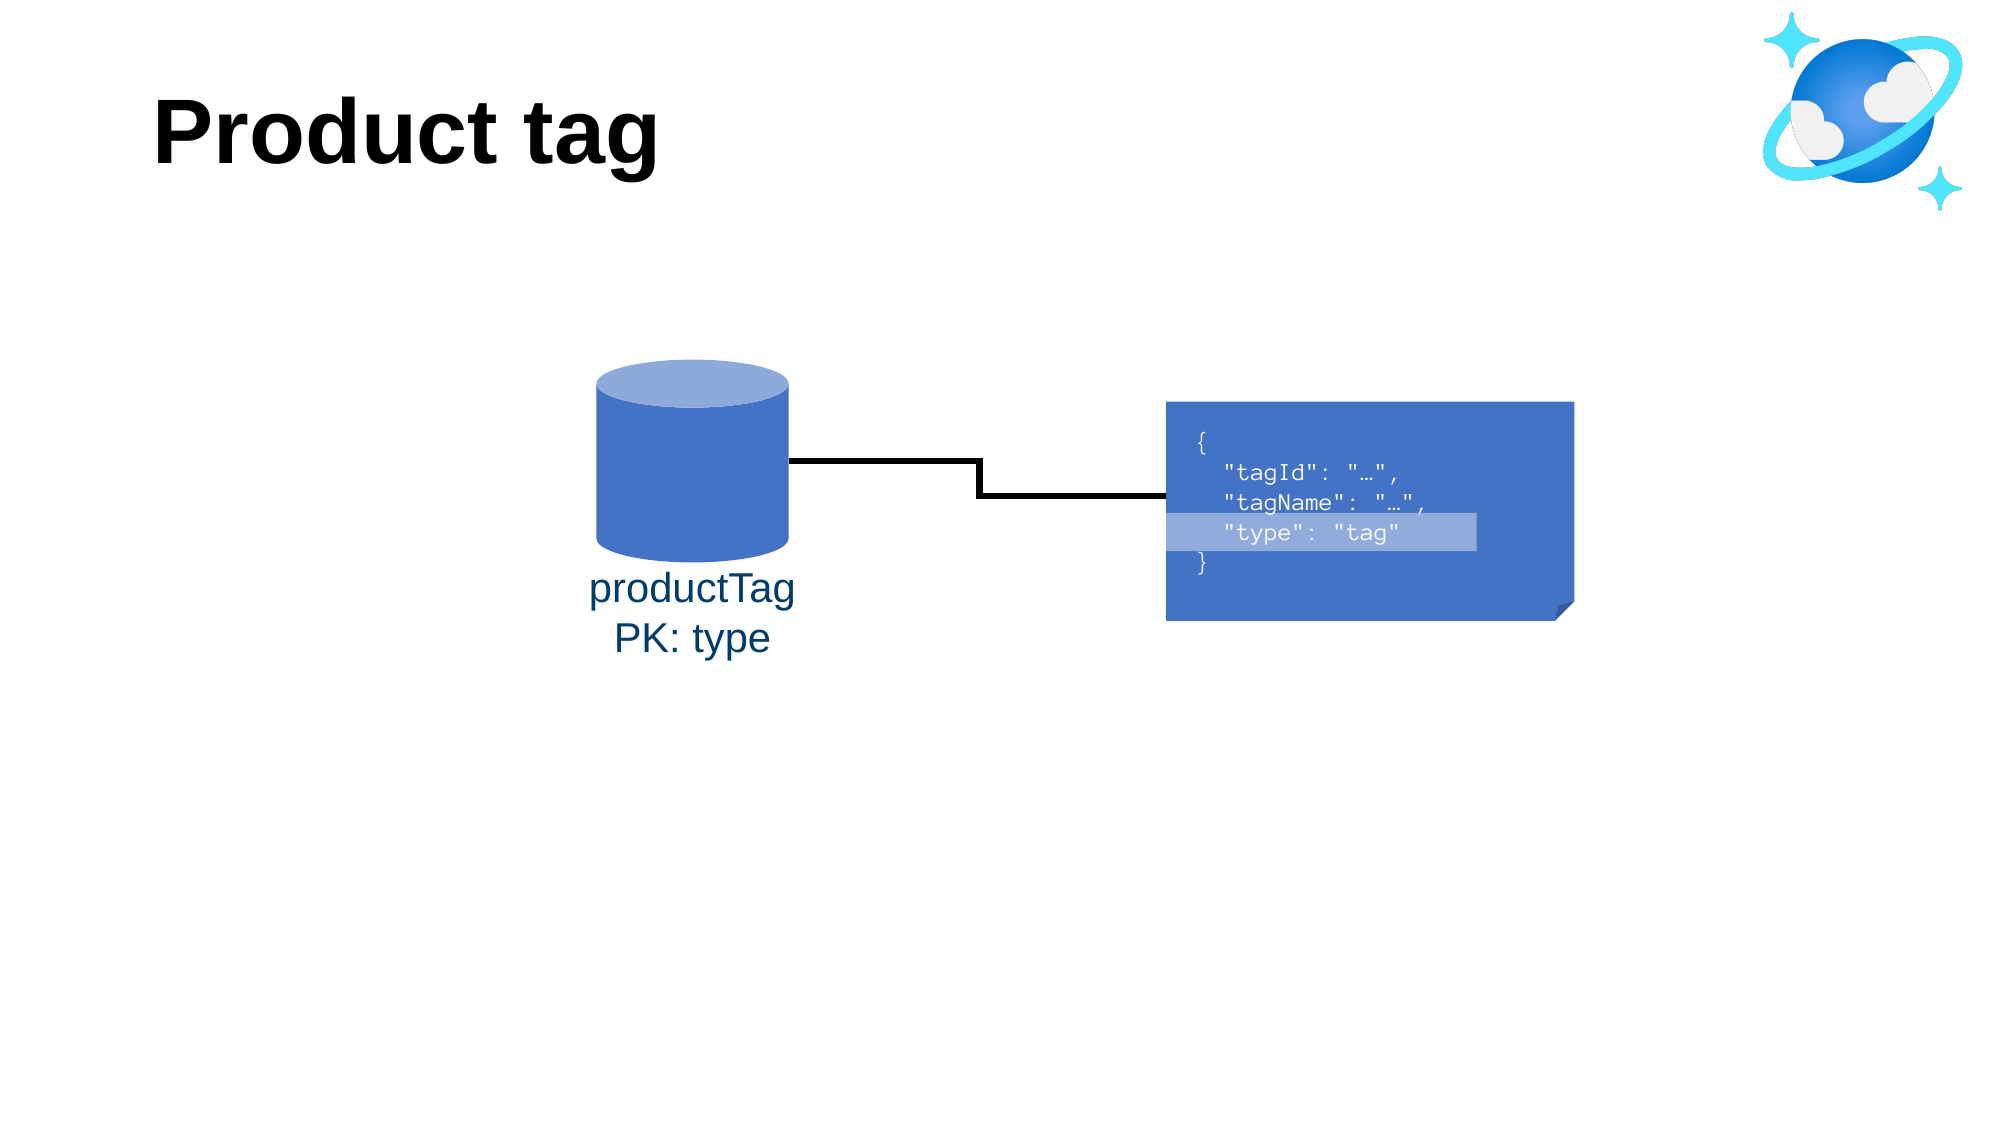

# Product tag
productTag
PK: type
{
  "tagId": "…",
  "tagName": "…",
  "type": "tag"
}